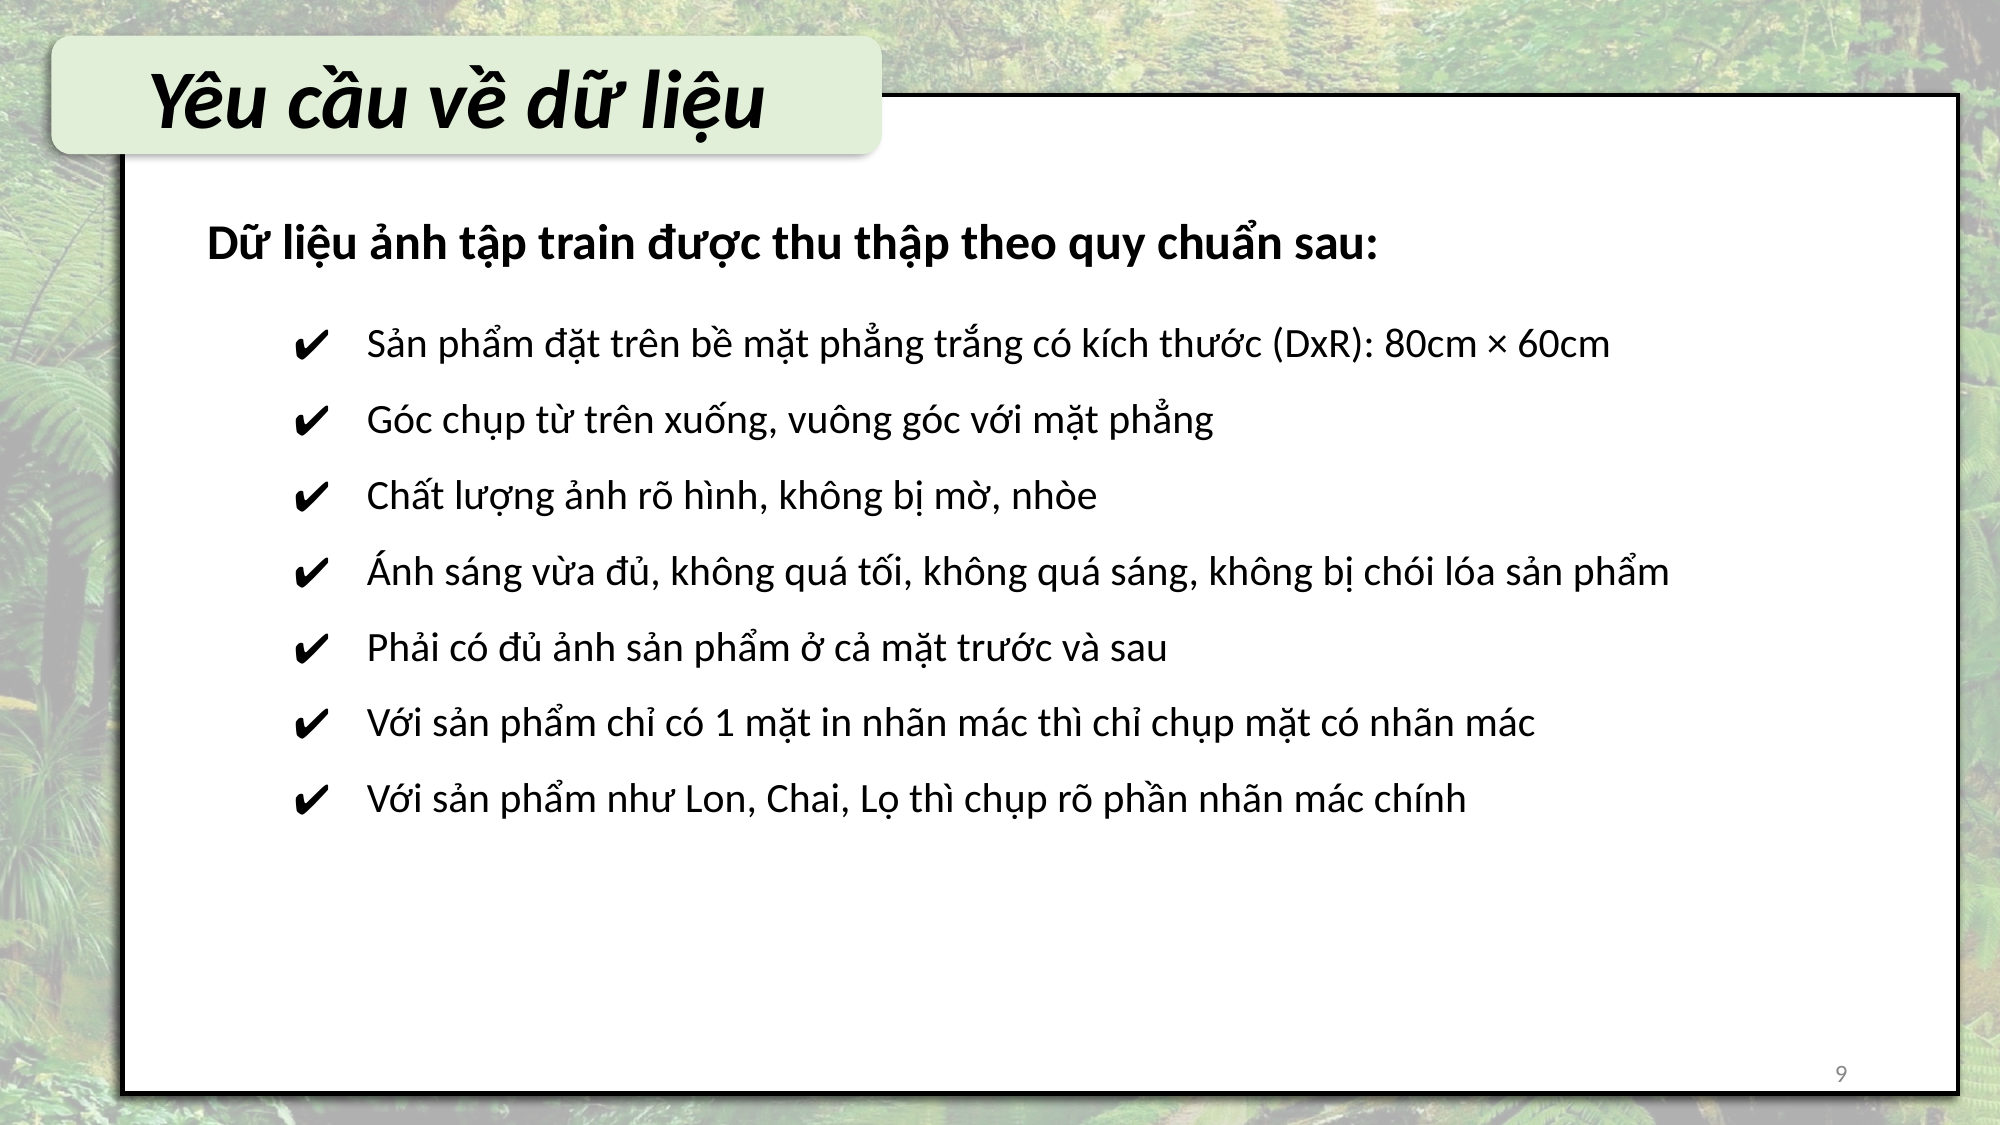

Yêu cầu về dữ liệu

Dữ liệu ảnh tập train được thu thập theo quy chuẩn sau:
Sản phẩm đặt trên bề mặt phẳng trắng có kích thước (DxR): 80cm × 60cm
Góc chụp từ trên xuống, vuông góc với mặt phẳng
Chất lượng ảnh rõ hình, không bị mờ, nhòe
Ánh sáng vừa đủ, không quá tối, không quá sáng, không bị chói lóa sản phẩm
Phải có đủ ảnh sản phẩm ở cả mặt trước và sau
Với sản phẩm chỉ có 1 mặt in nhãn mác thì chỉ chụp mặt có nhãn mác
Với sản phẩm như Lon, Chai, Lọ thì chụp rõ phần nhãn mác chính
9